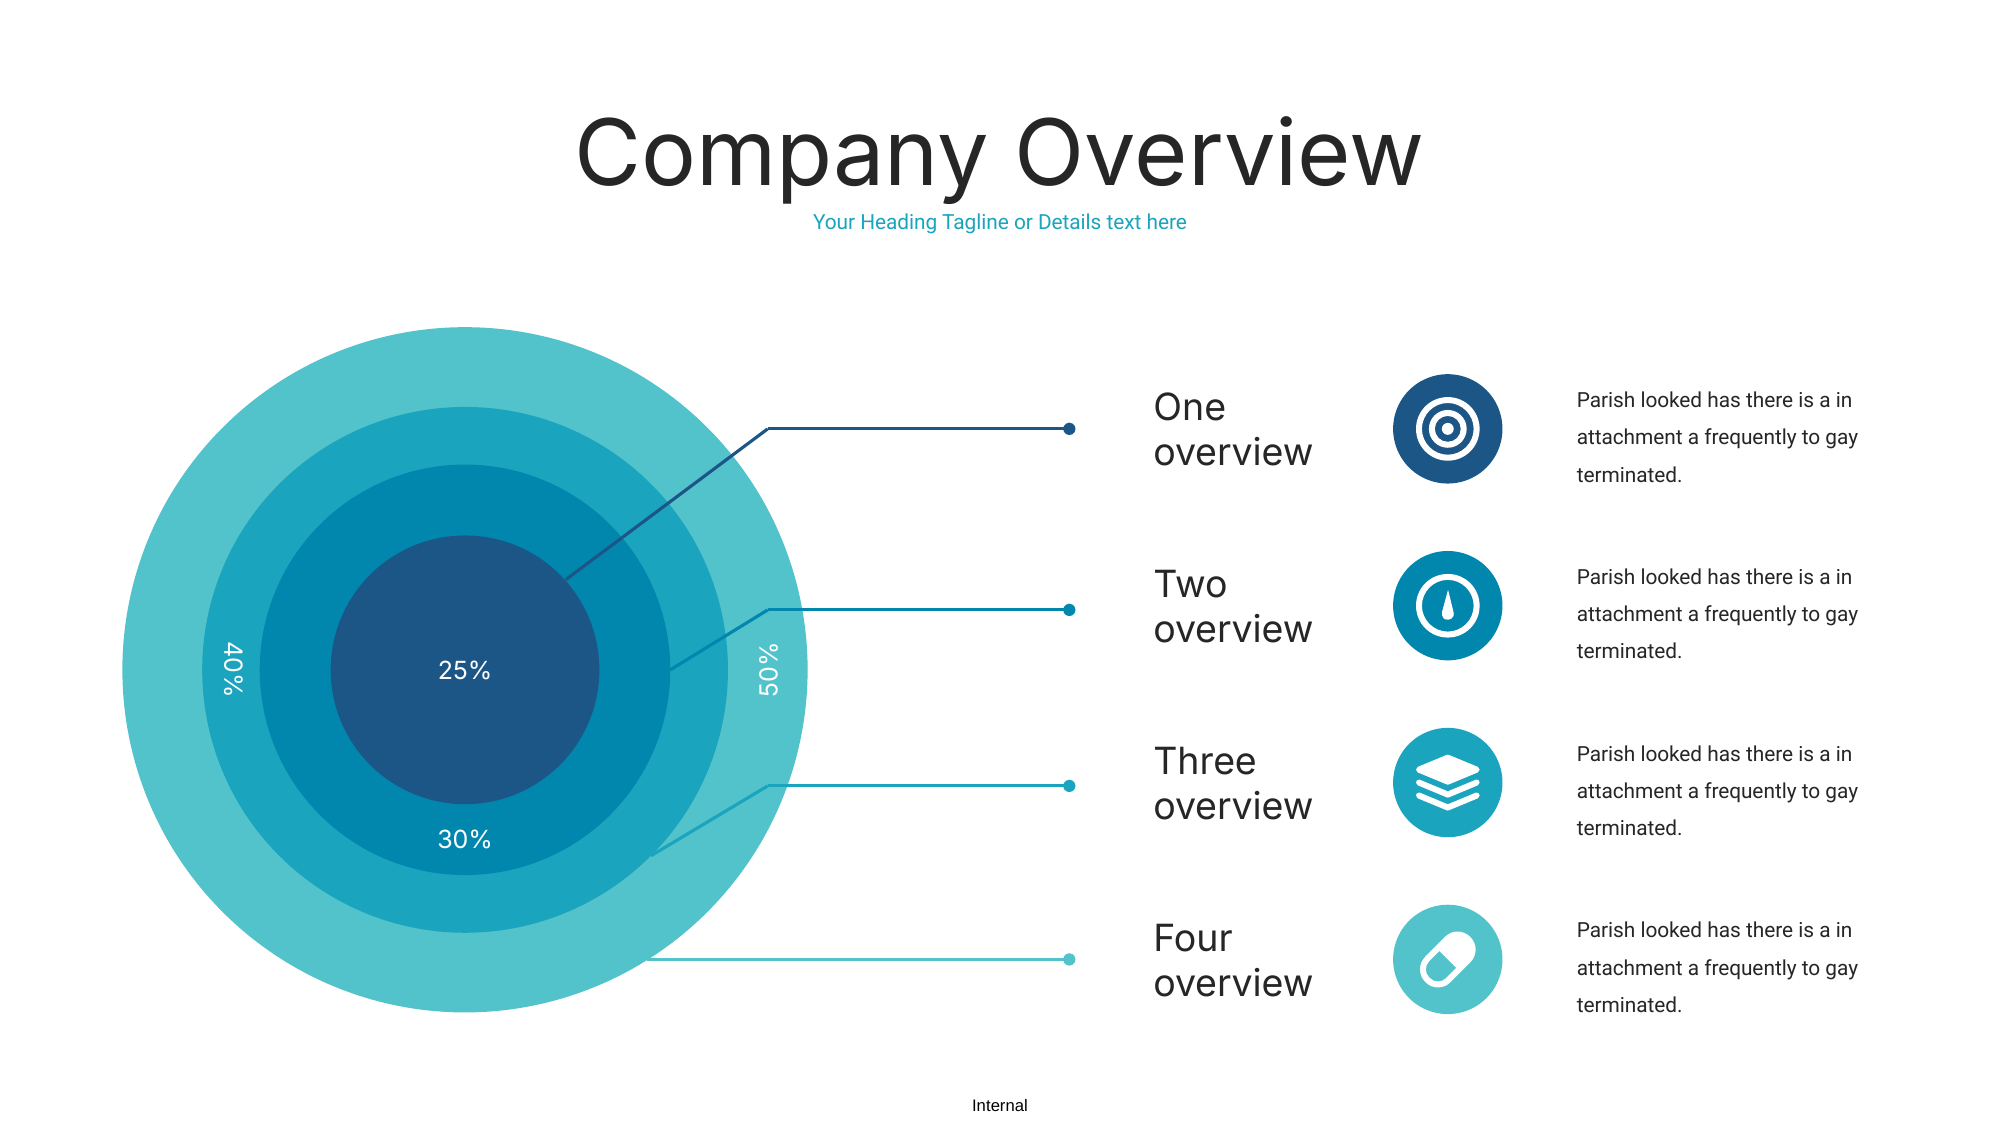

Company Overview
Your Heading Tagline or Details text here

Parish looked has there is a in attachment a frequently to gay terminated.

One
overview

Parish looked has there is a in attachment a frequently to gay terminated.

Two
overview

40%
25%
50%
Parish looked has there is a in attachment a frequently to gay terminated.

Three
overview

30%
Parish looked has there is a in attachment a frequently to gay terminated.

Four
overview